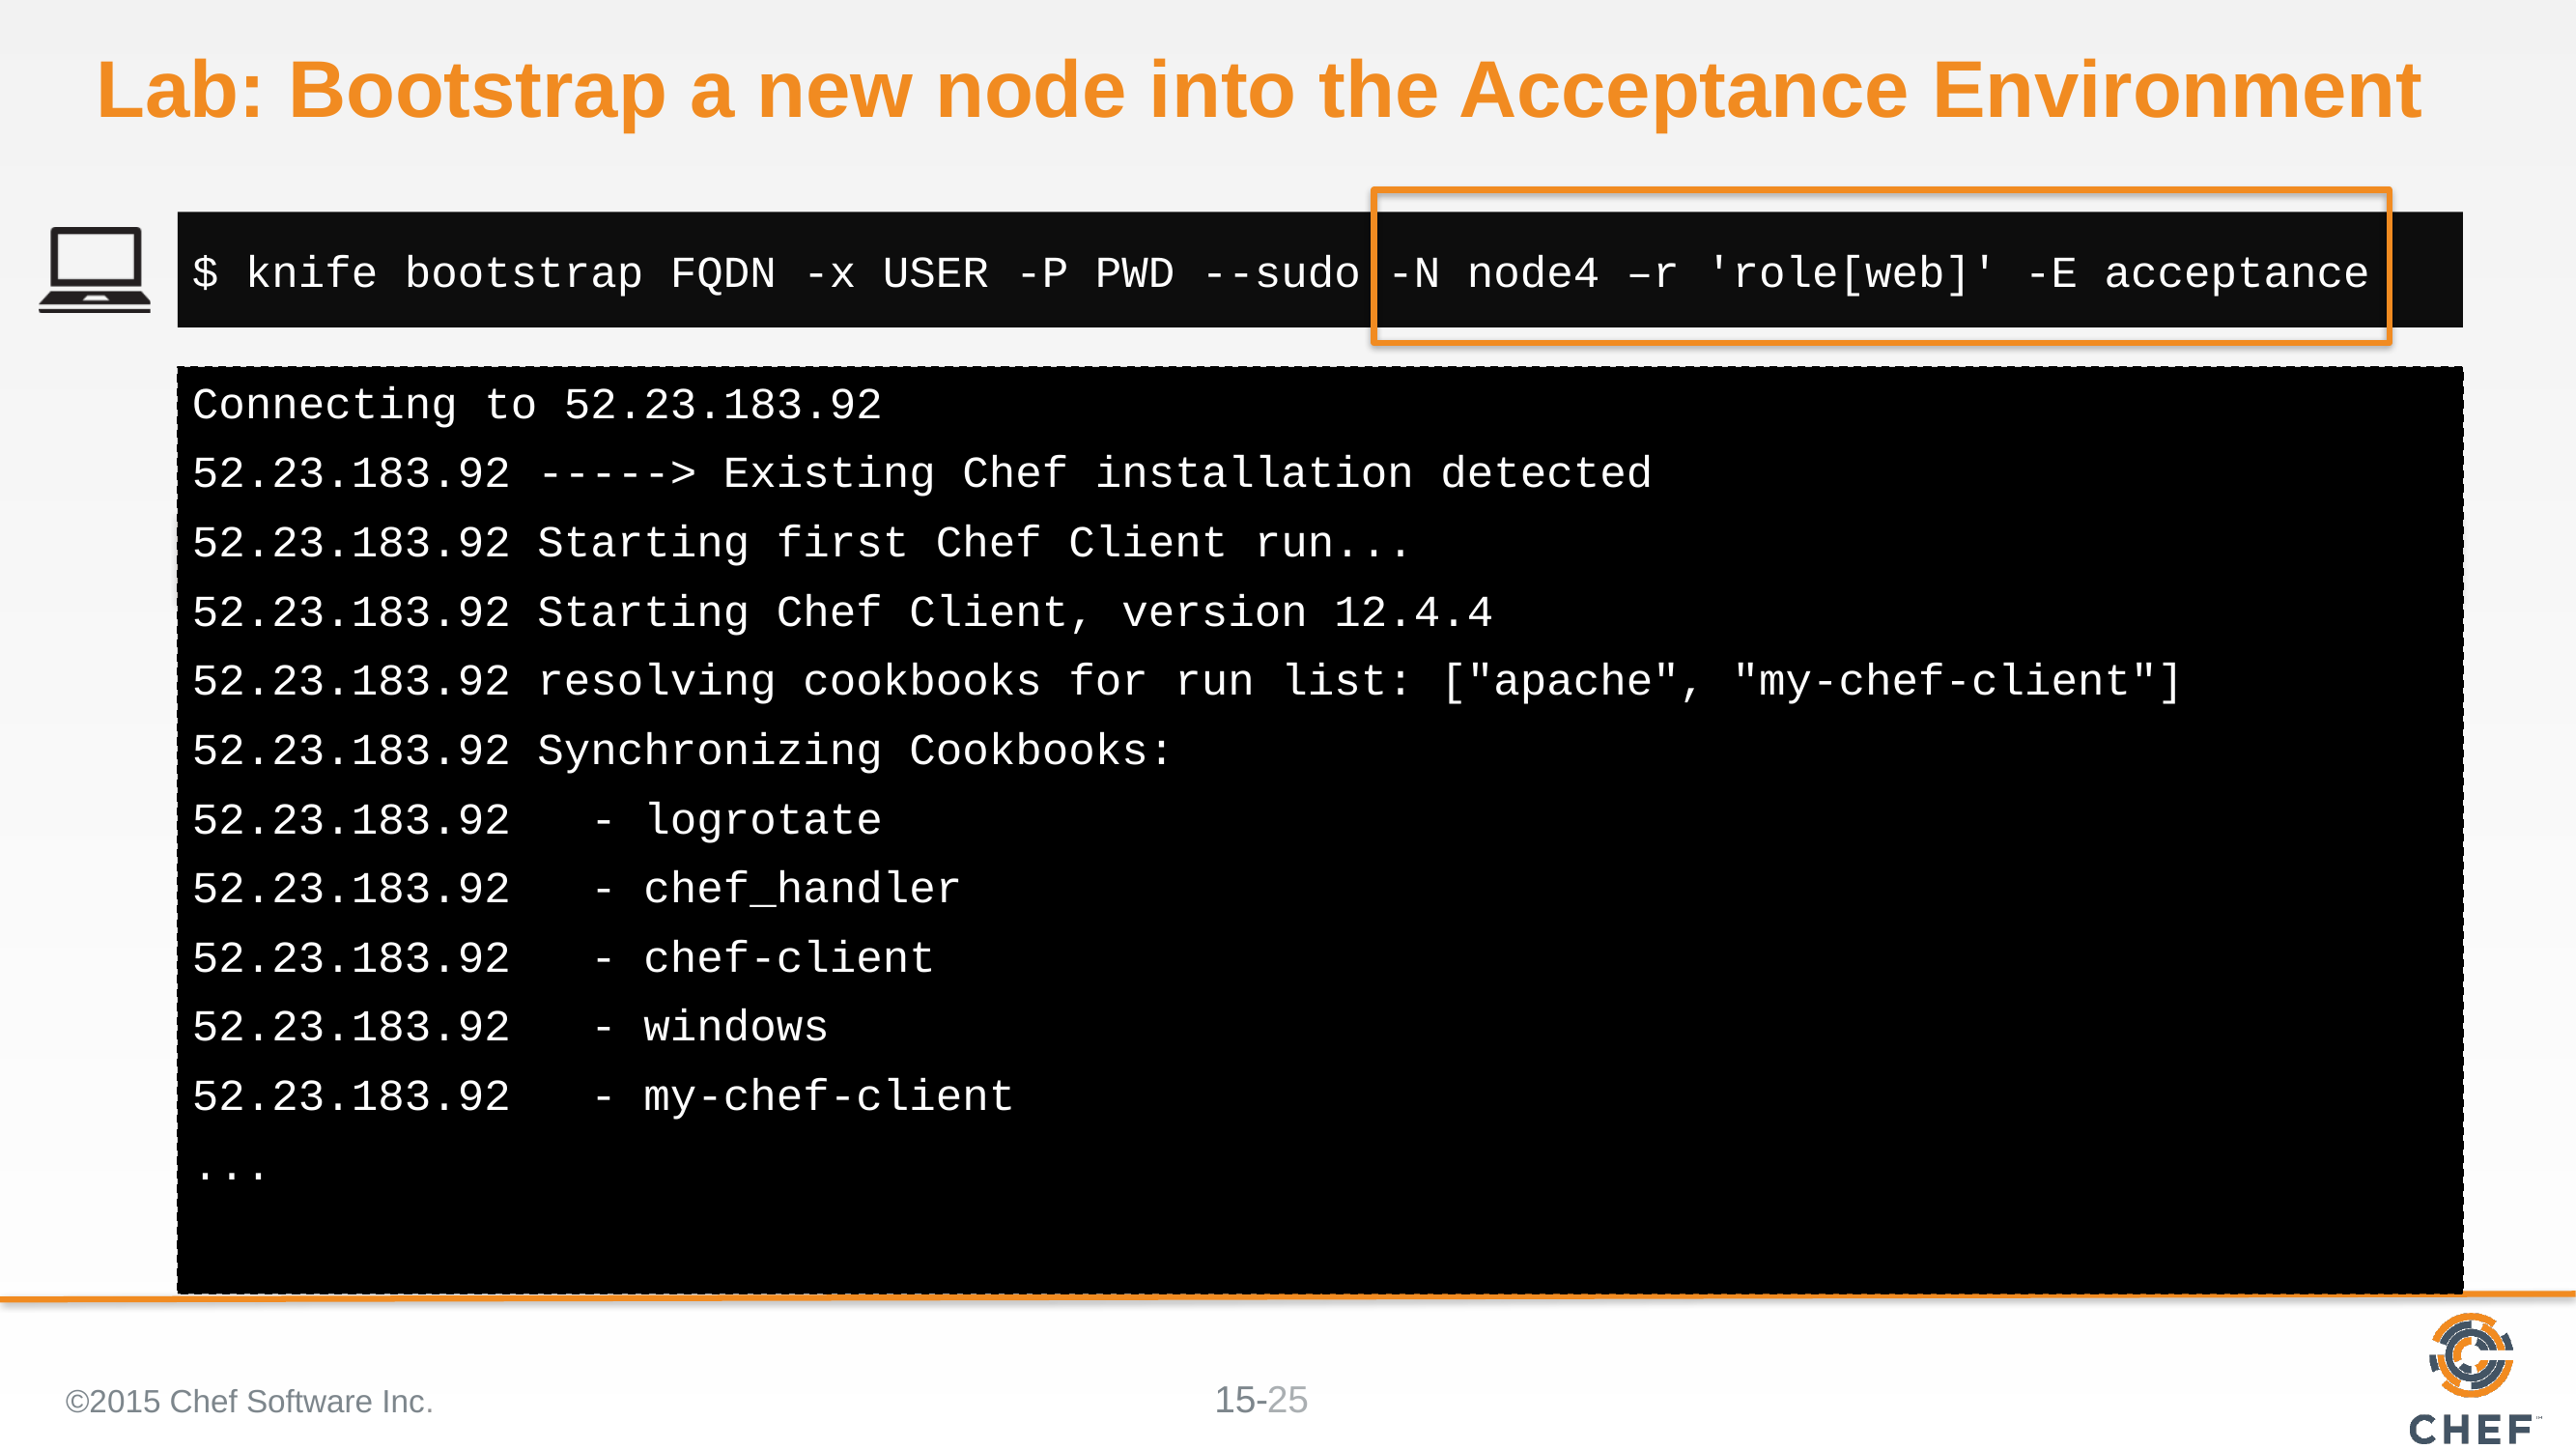

# Lab: Bootstrap a new node into the Acceptance Environment

$ knife bootstrap FQDN -x USER -P PWD --sudo -N node4 –r 'role[web]' -E acceptance
Connecting to 52.23.183.92
52.23.183.92 -----> Existing Chef installation detected
52.23.183.92 Starting first Chef Client run...
52.23.183.92 Starting Chef Client, version 12.4.4
52.23.183.92 resolving cookbooks for run list: ["apache", "my-chef-client"]
52.23.183.92 Synchronizing Cookbooks:
52.23.183.92   - logrotate
52.23.183.92   - chef_handler
52.23.183.92   - chef-client
52.23.183.92   - windows
52.23.183.92   - my-chef-client
...
©2015 Chef Software Inc.
25